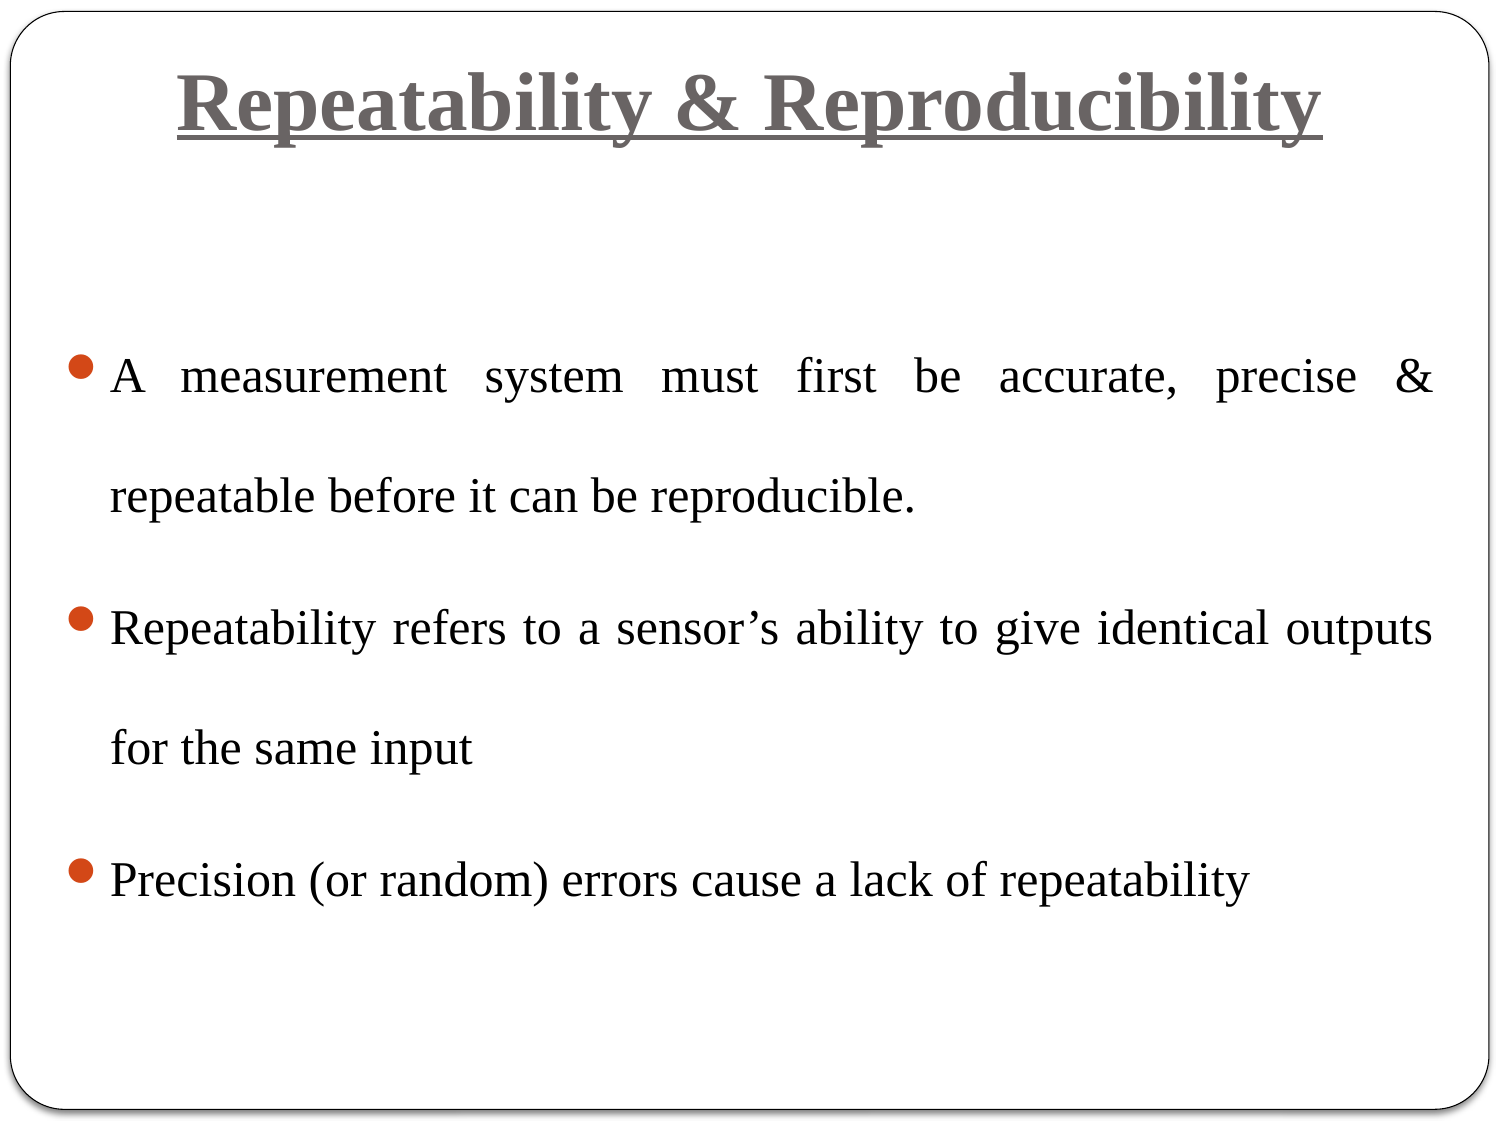

# Repeatability & Reproducibility
A measurement system must first be accurate, precise & repeatable before it can be reproducible.
Repeatability refers to a sensor’s ability to give identical outputs for the same input
Precision (or random) errors cause a lack of repeatability